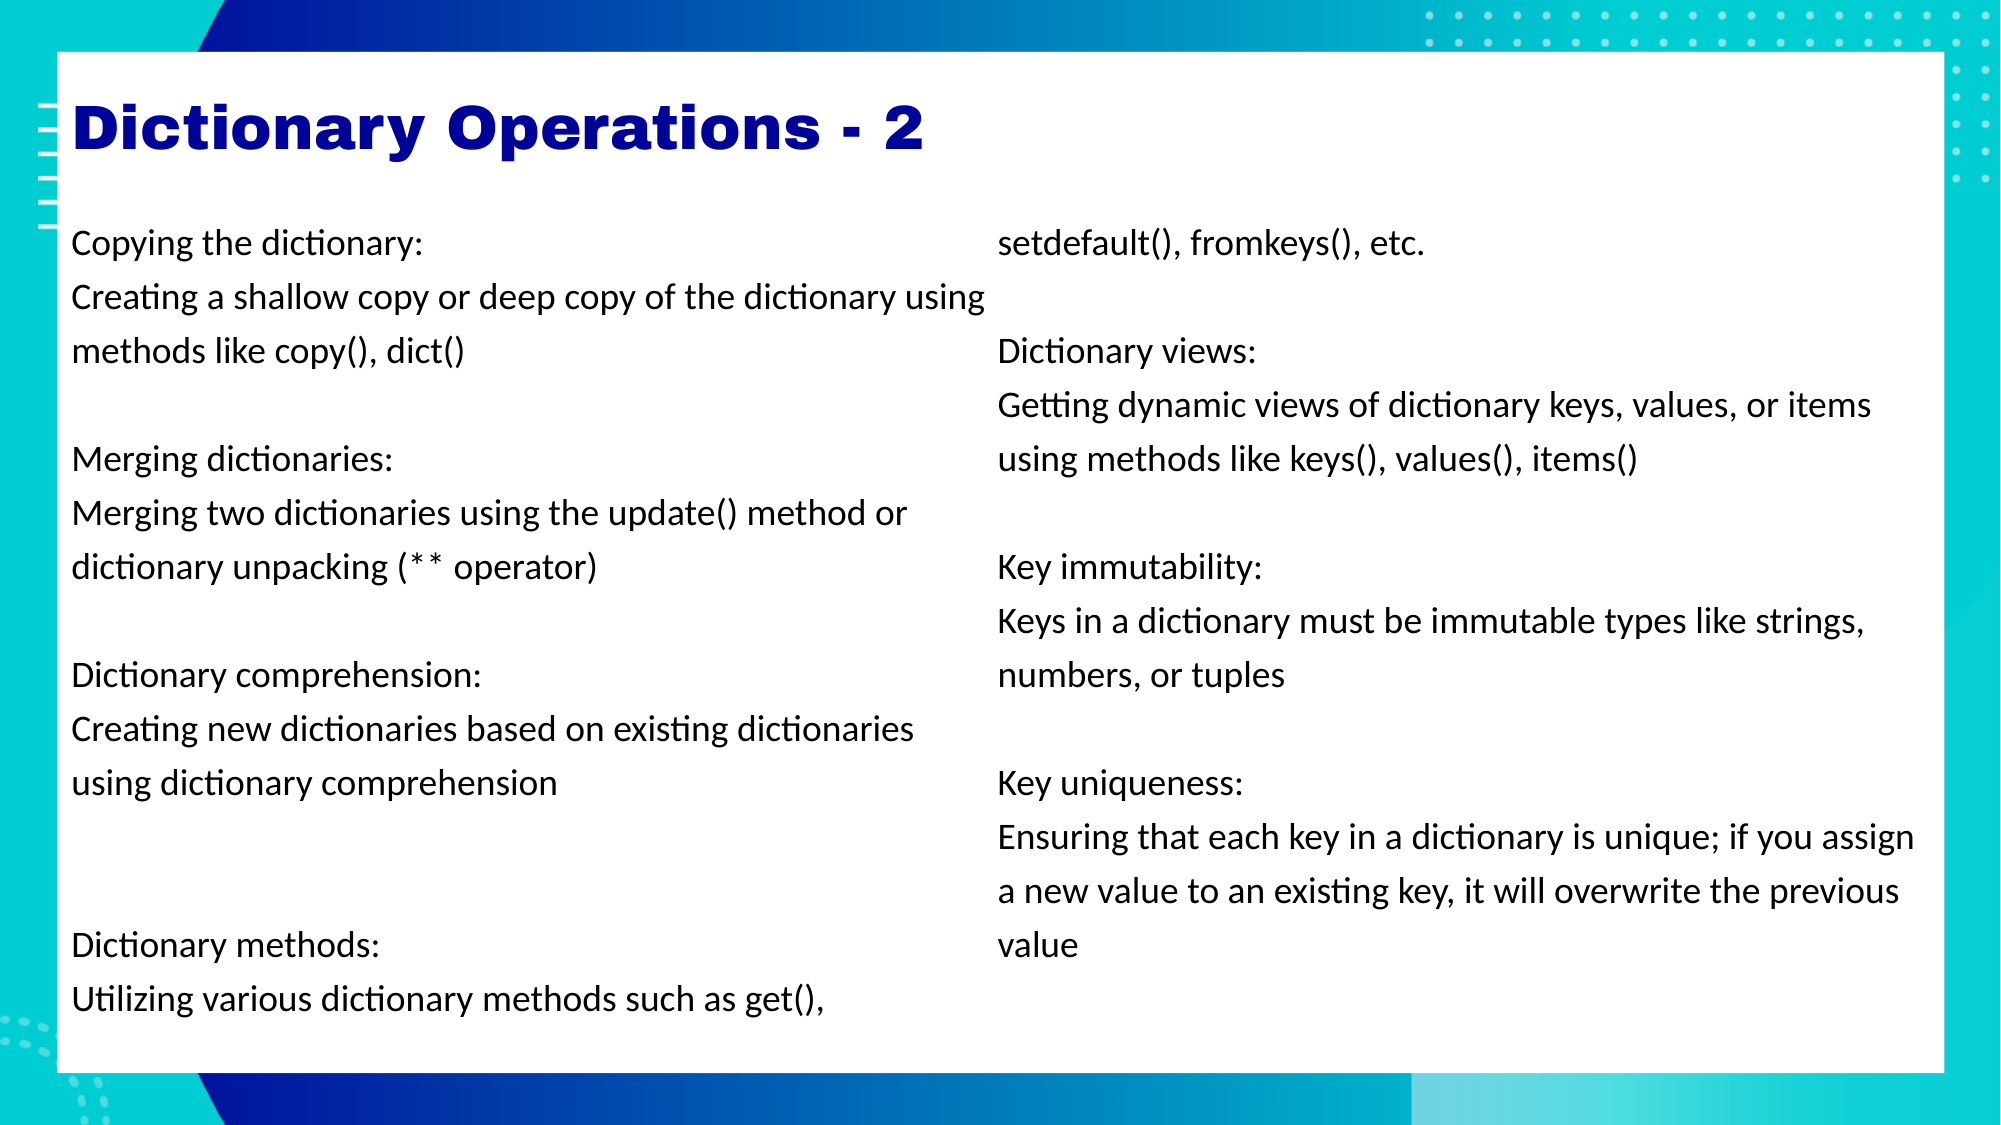

# Dictionary Operations - 2
Copying the dictionary:
Creating a shallow copy or deep copy of the dictionary using methods like copy(), dict()

Merging dictionaries:
Merging two dictionaries using the update() method or dictionary unpacking (** operator)

Dictionary comprehension:
Creating new dictionaries based on existing dictionaries using dictionary comprehension

Dictionary methods:
Utilizing various dictionary methods such as get(), setdefault(), fromkeys(), etc.

Dictionary views:
Getting dynamic views of dictionary keys, values, or items using methods like keys(), values(), items()

Key immutability:
Keys in a dictionary must be immutable types like strings, numbers, or tuples

Key uniqueness:
Ensuring that each key in a dictionary is unique; if you assign a new value to an existing key, it will overwrite the previous value